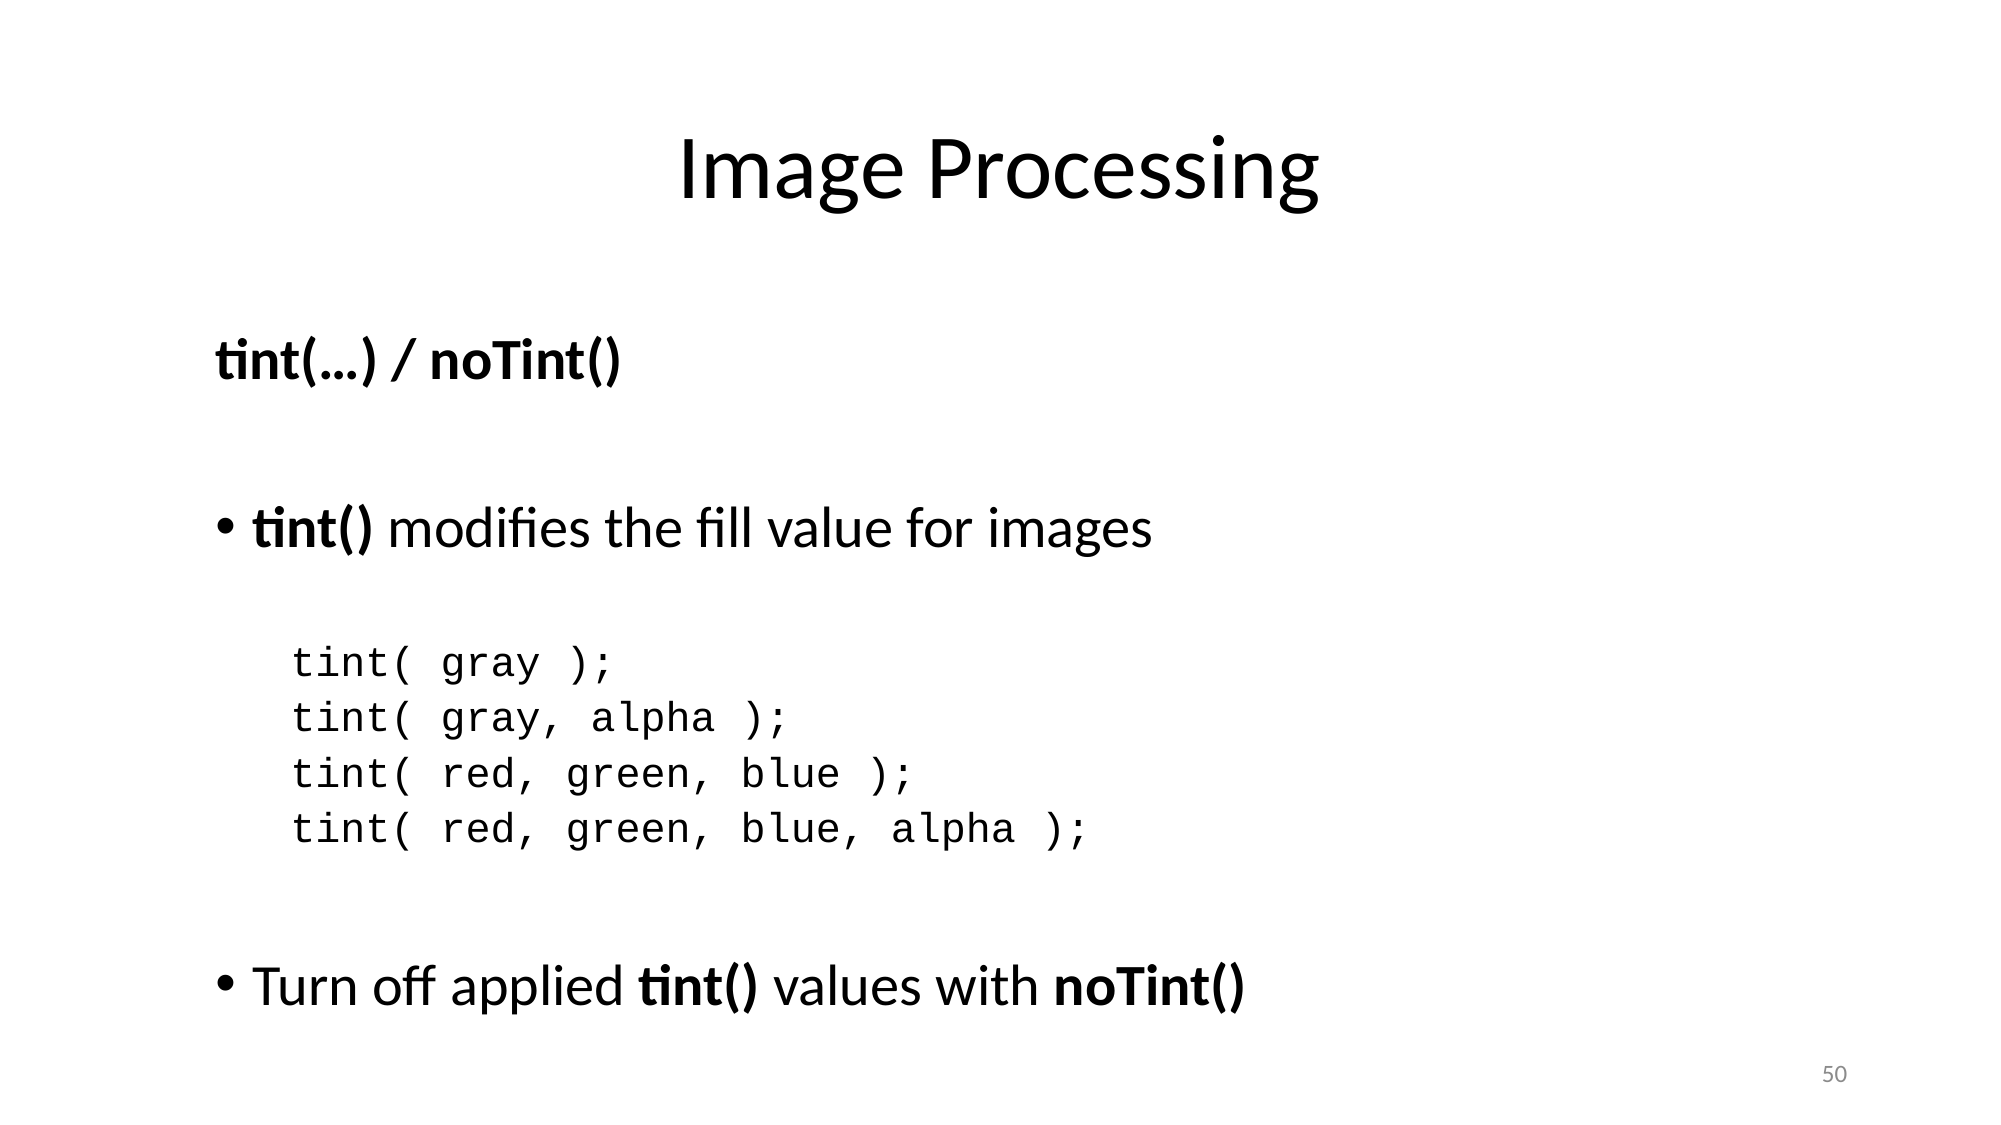

# Image Processing
tint(…) / noTint()

tint() modifies the fill value for images

tint( gray );
tint( gray, alpha );
tint( red, green, blue );
tint( red, green, blue, alpha );

Turn off applied tint() values with noTint()
50